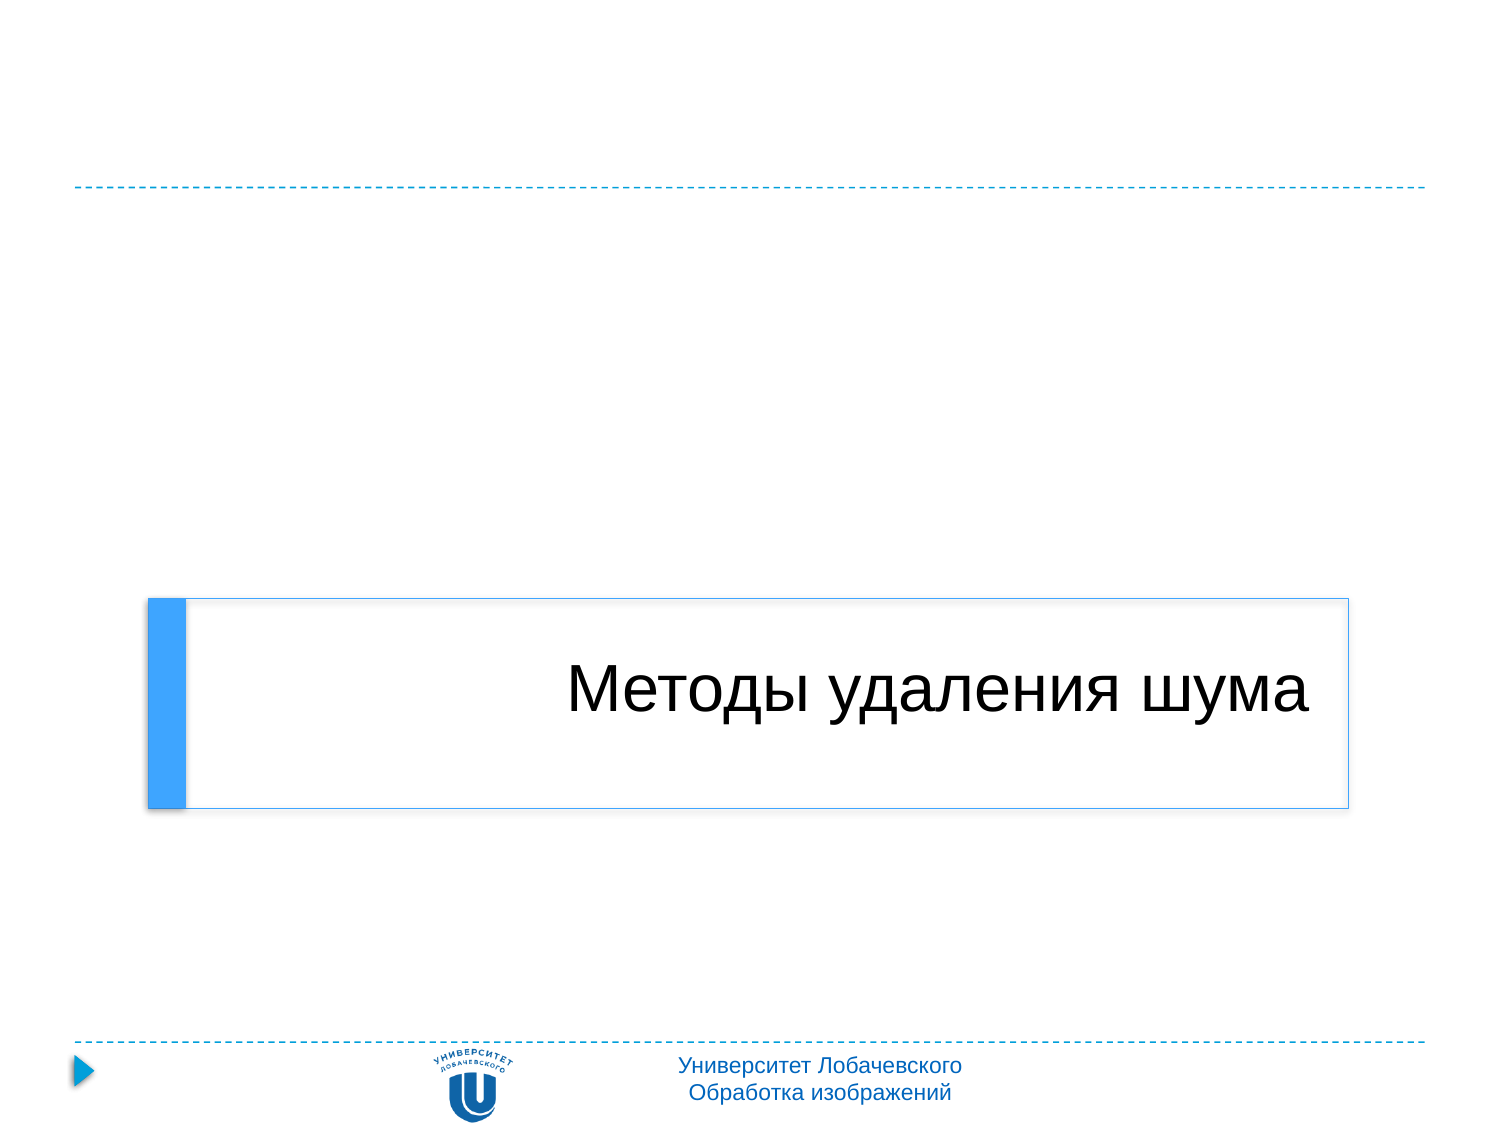

# Методы удаления шума
74
Университет Лобачевского
Обработка изображений